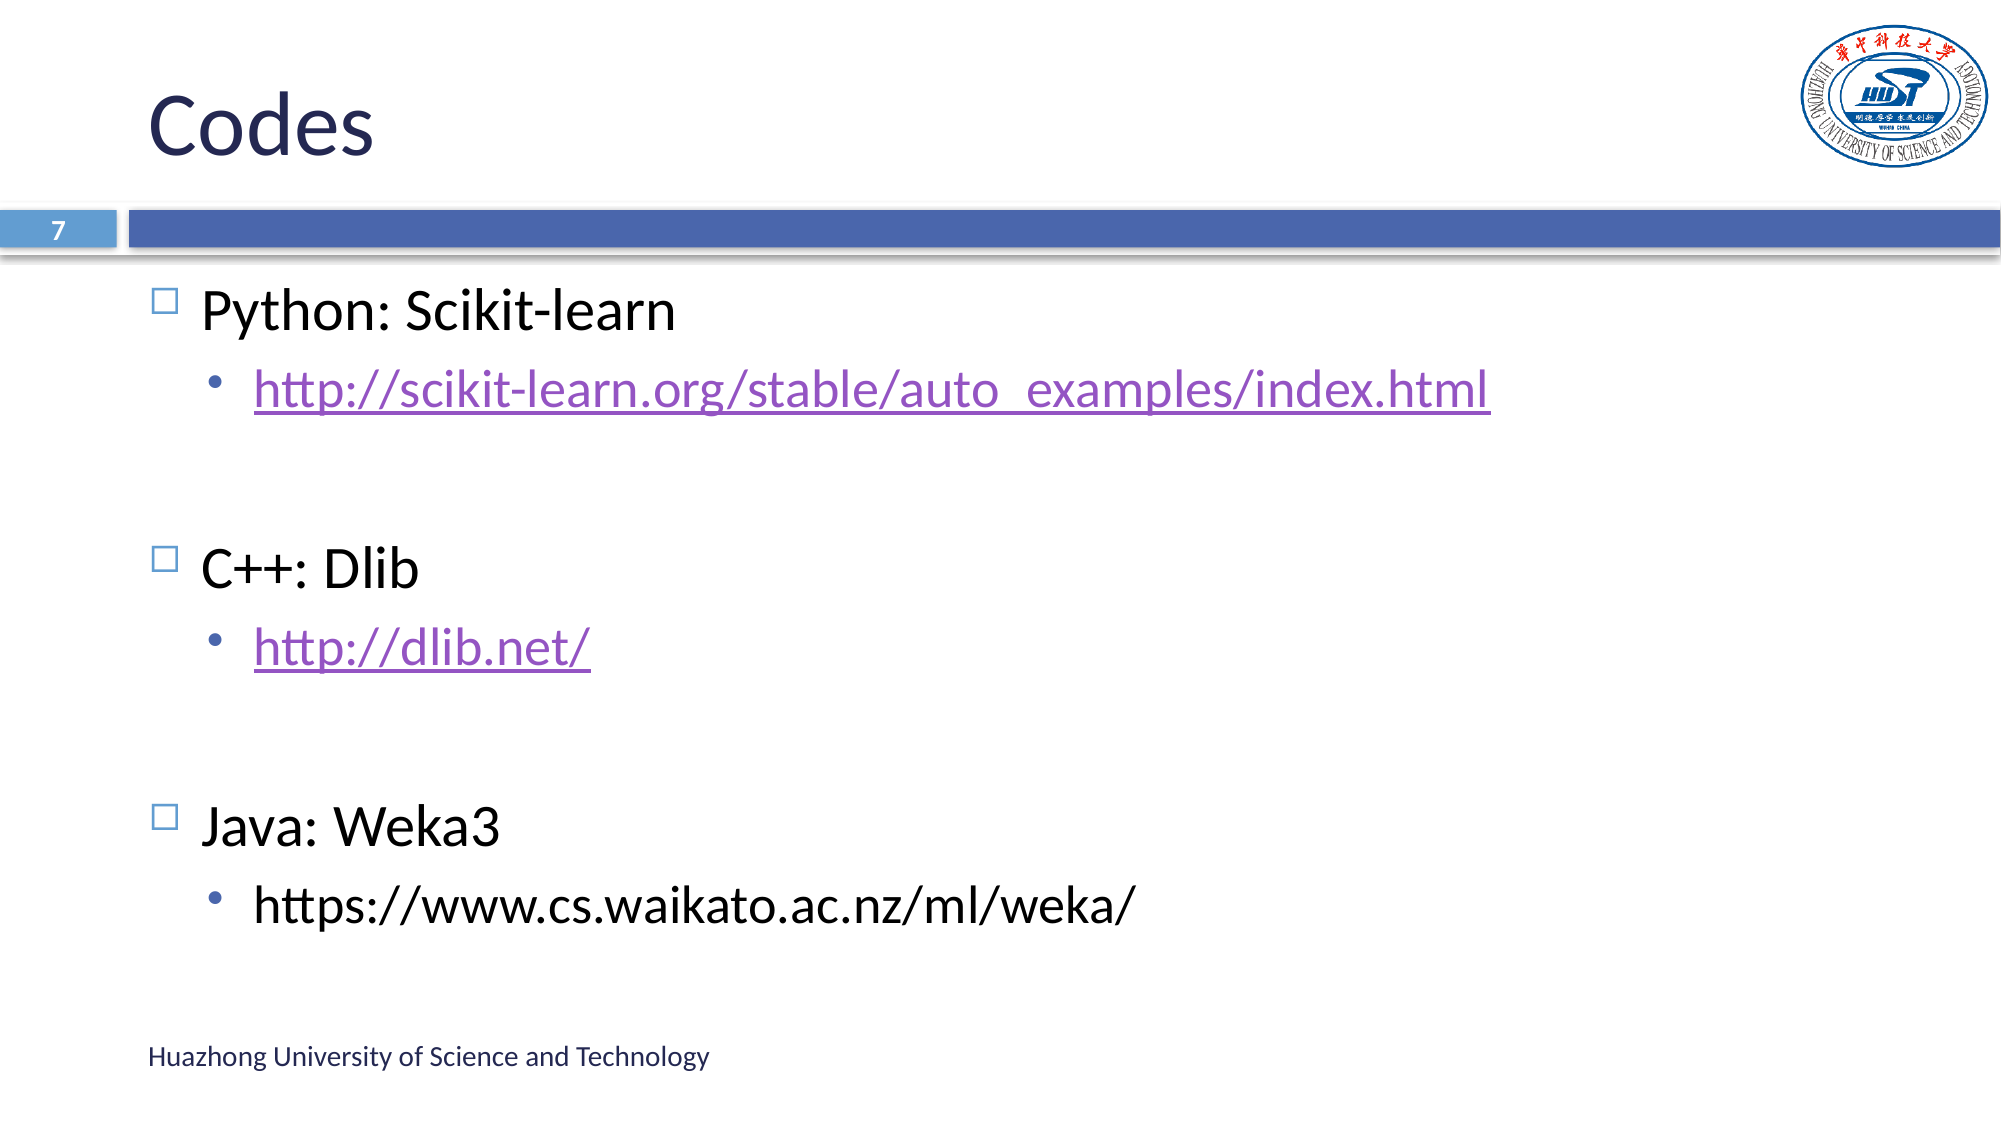

# Codes
7
Python: Scikit-learn
http://scikit-learn.org/stable/auto_examples/index.html

C++: Dlib
http://dlib.net/

Java: Weka3
https://www.cs.waikato.ac.nz/ml/weka/
Huazhong University of Science and Technology